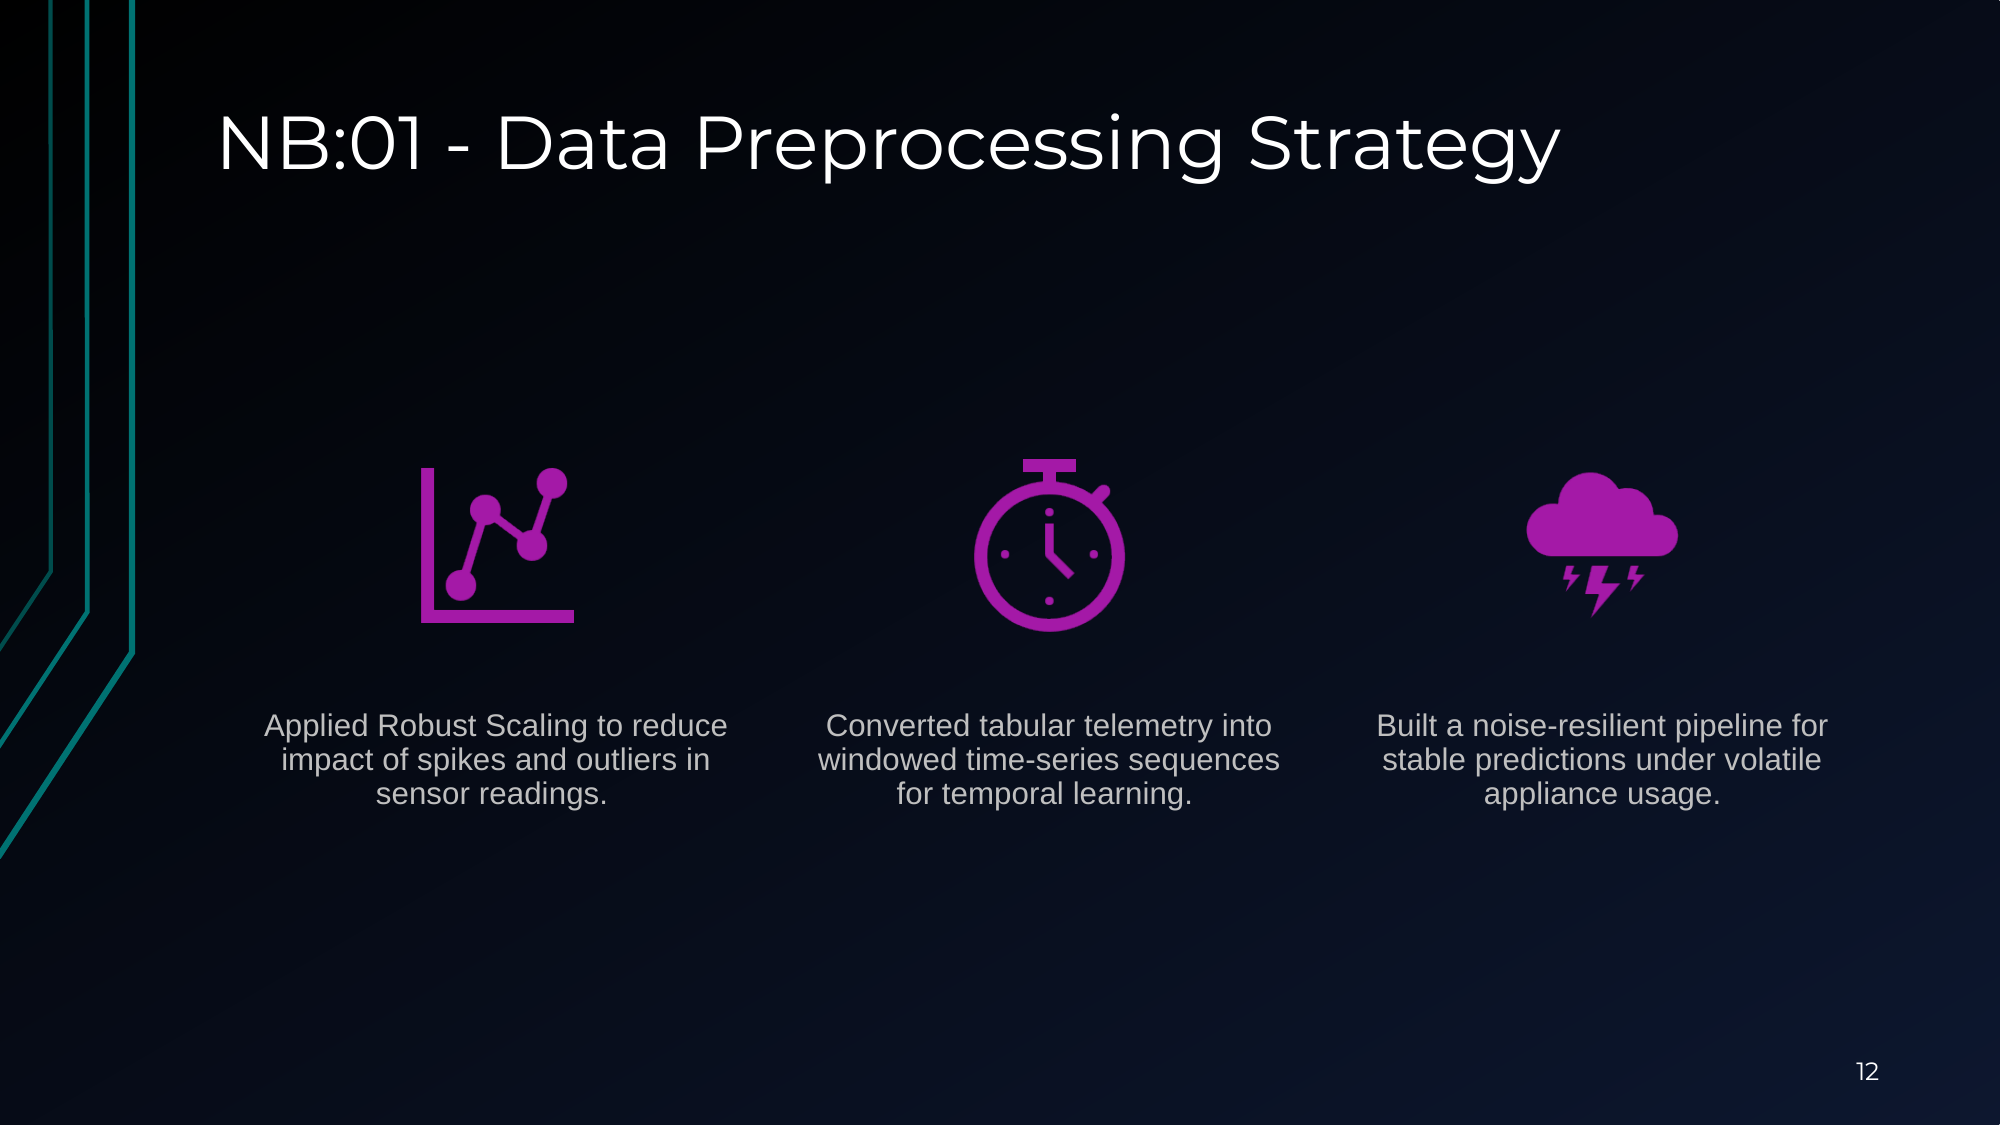

# NB:01 - Data Preprocessing Strategy
Applied Robust Scaling to reduce impact of spikes and outliers in sensor readings.
Converted tabular telemetry into windowed time-series sequences for temporal learning.
Built a noise-resilient pipeline for stable predictions under volatile appliance usage.
12